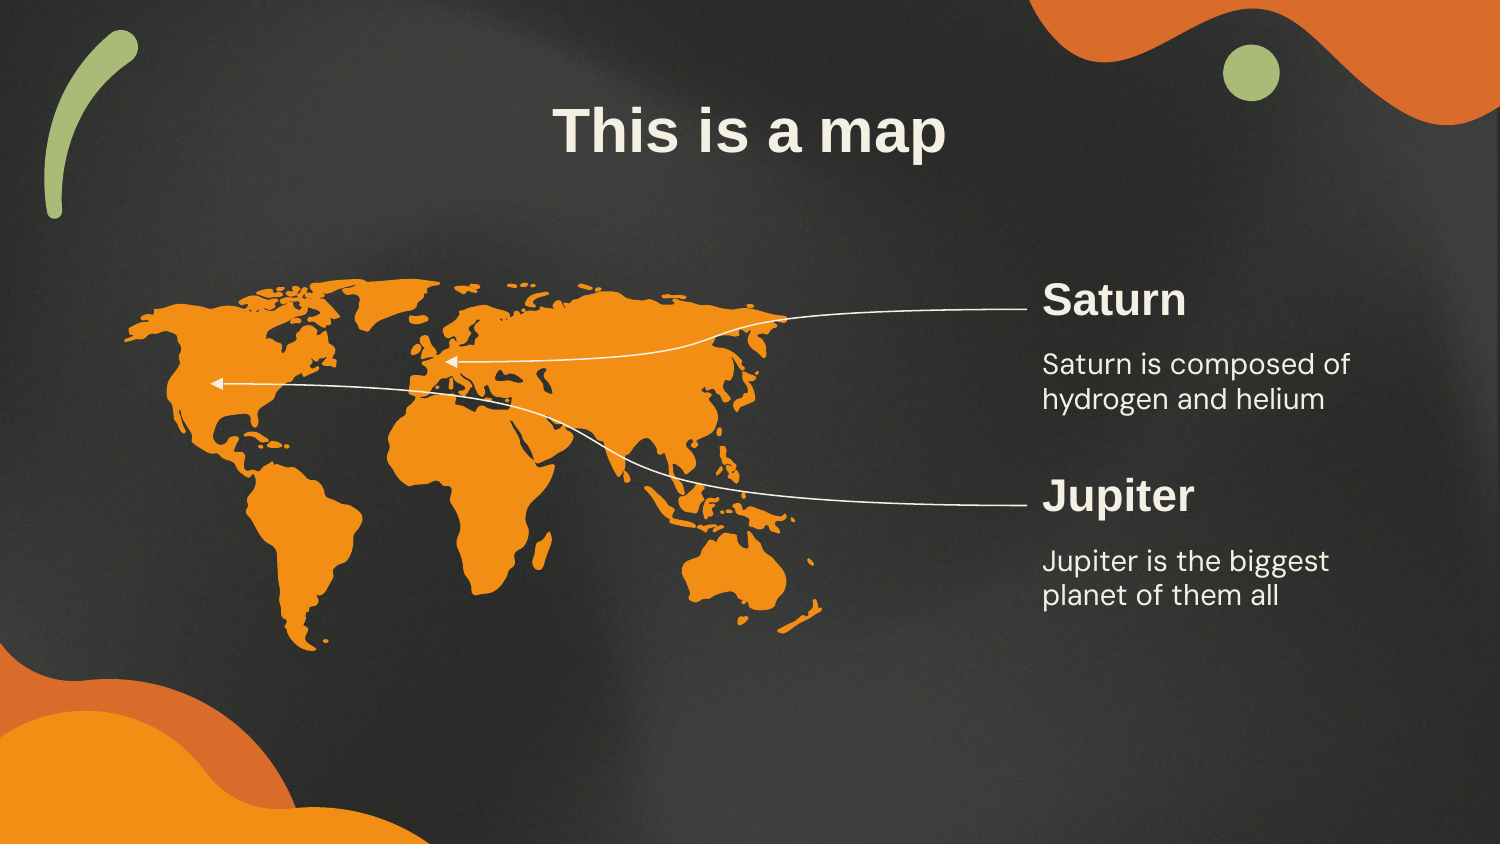

# This is a map

Saturn
Saturn is composed of hydrogen and helium
Jupiter
Jupiter is the biggest planet of them all